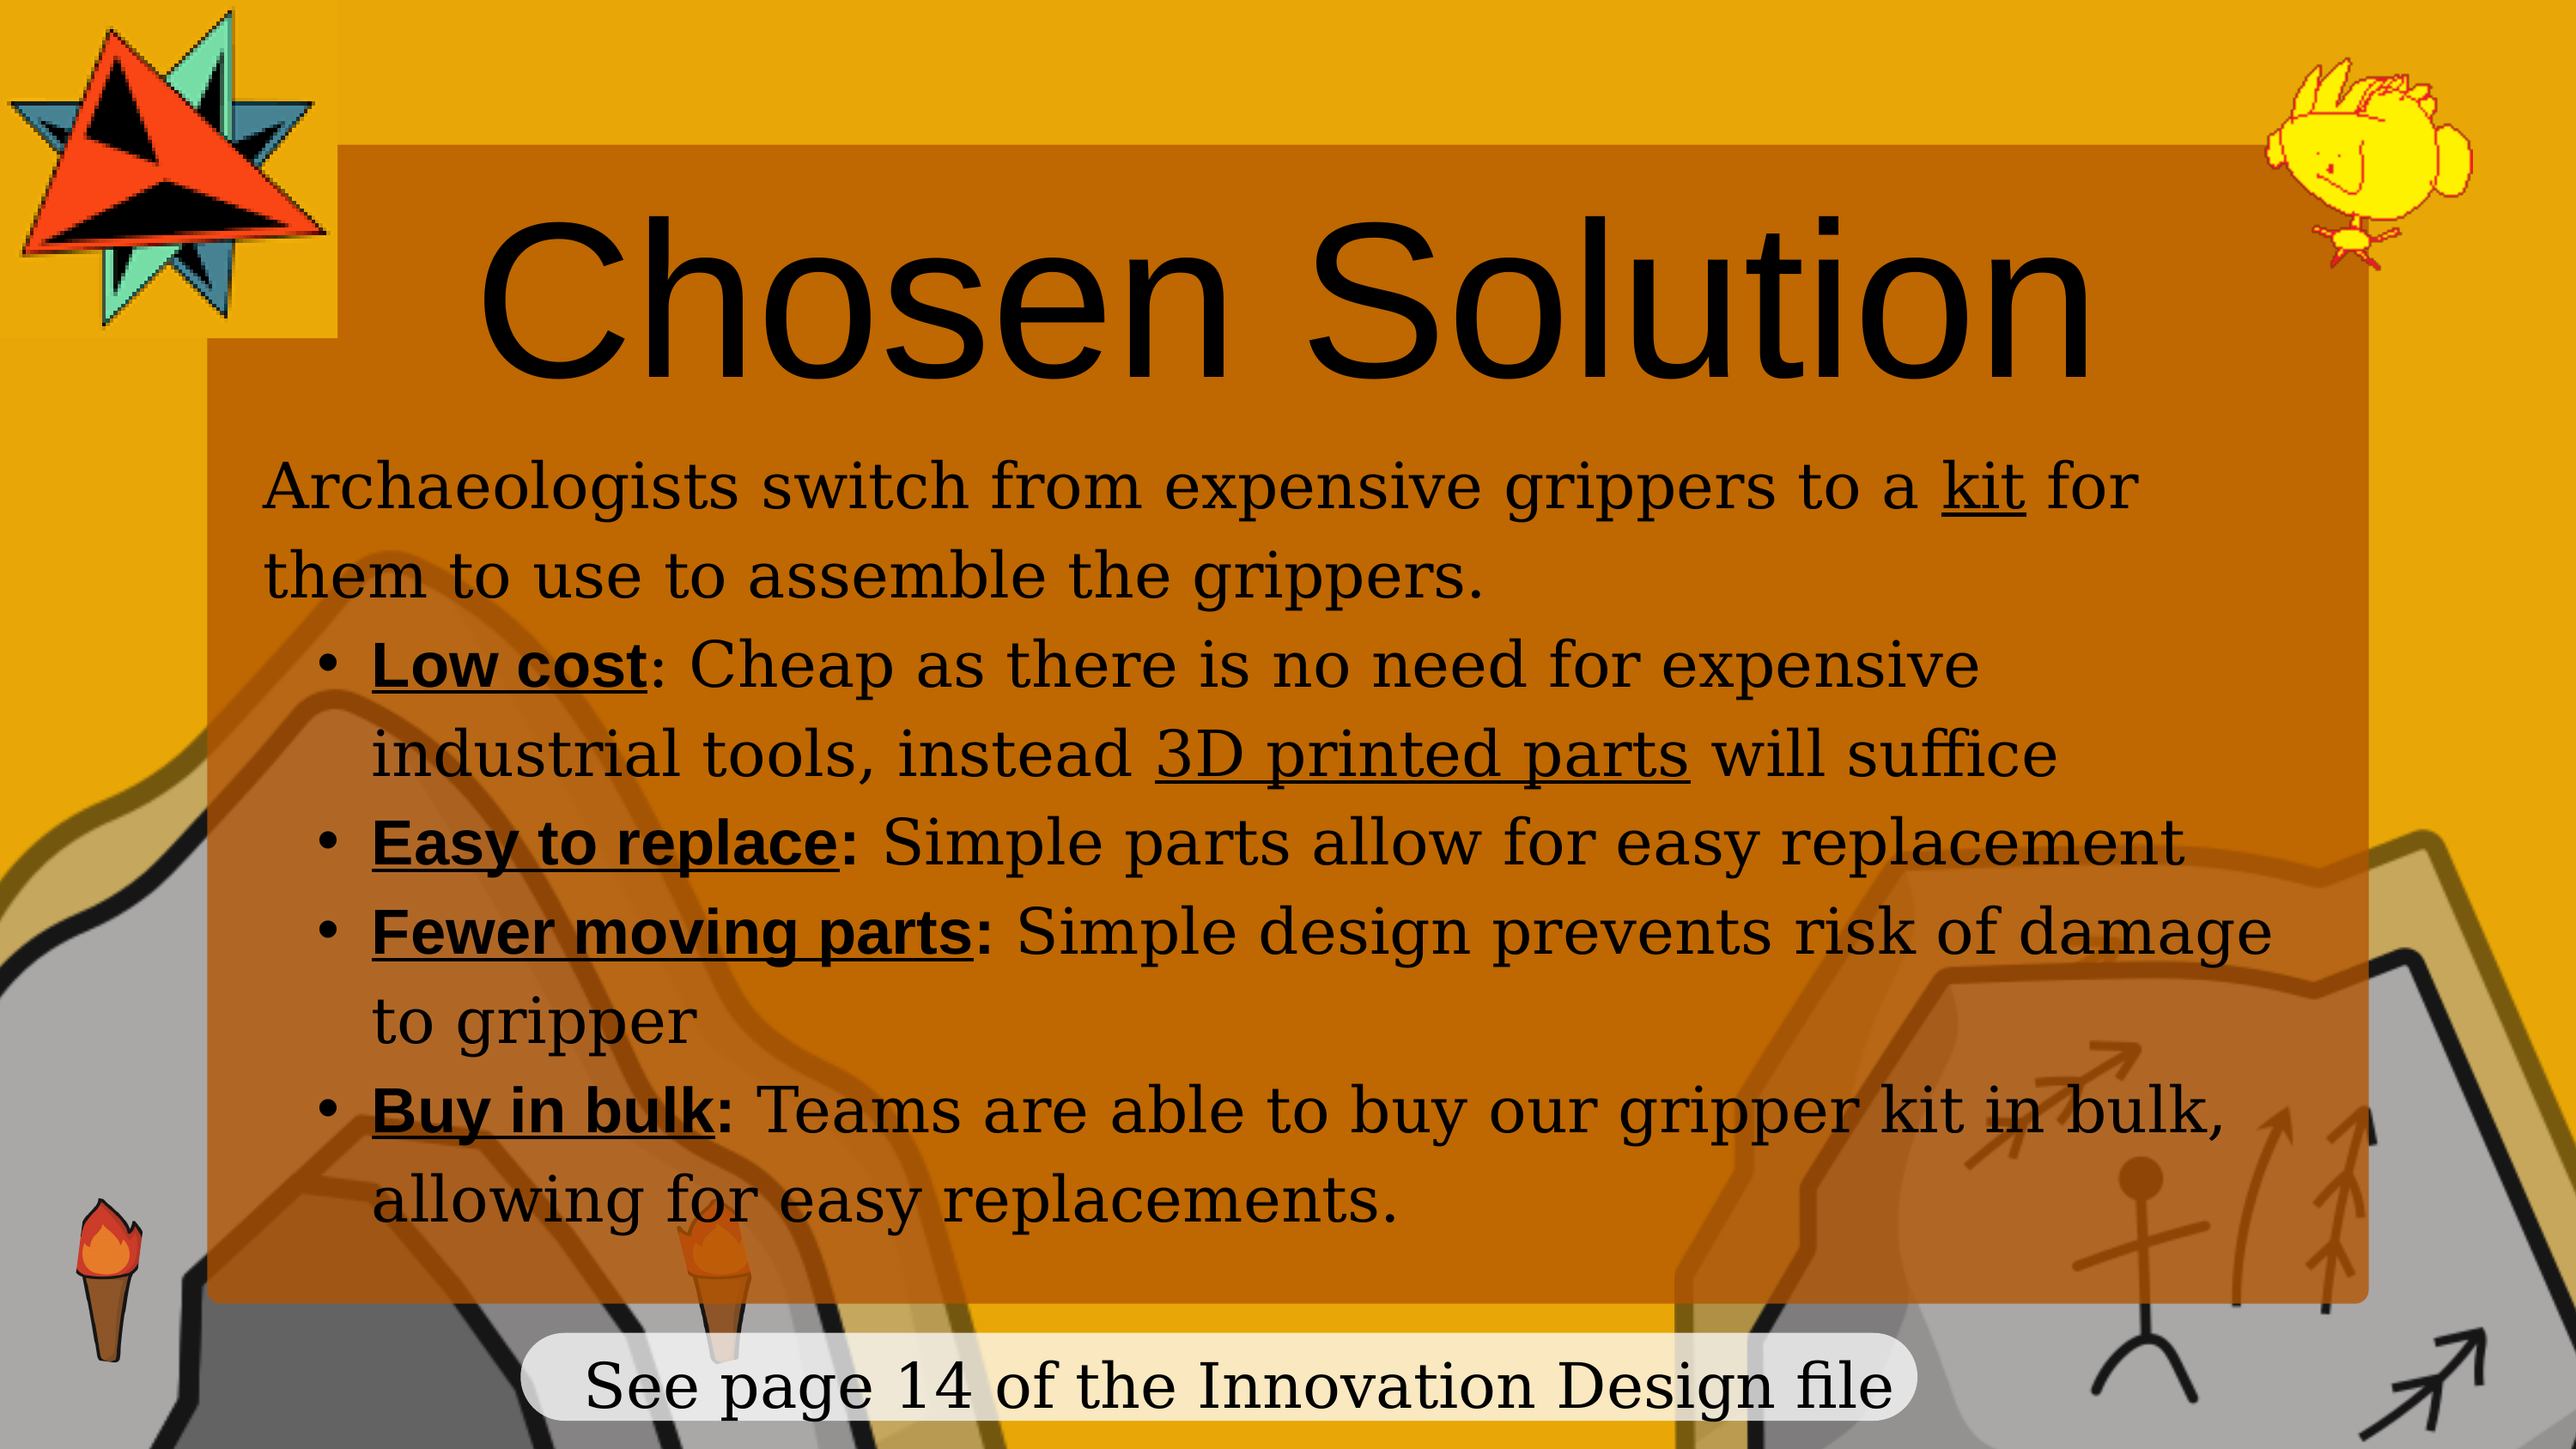

Chosen Solution

Archaeologists switch from expensive grippers to a kit for them to use to assemble the grippers.
Low cost: Cheap as there is no need for expensive industrial tools, instead 3D printed parts will suffice
Easy to replace: Simple parts allow for easy replacement
Fewer moving parts: Simple design prevents risk of damage to gripper
Buy in bulk: Teams are able to buy our gripper kit in bulk, allowing for easy replacements.

See page 14 of the Innovation Design file